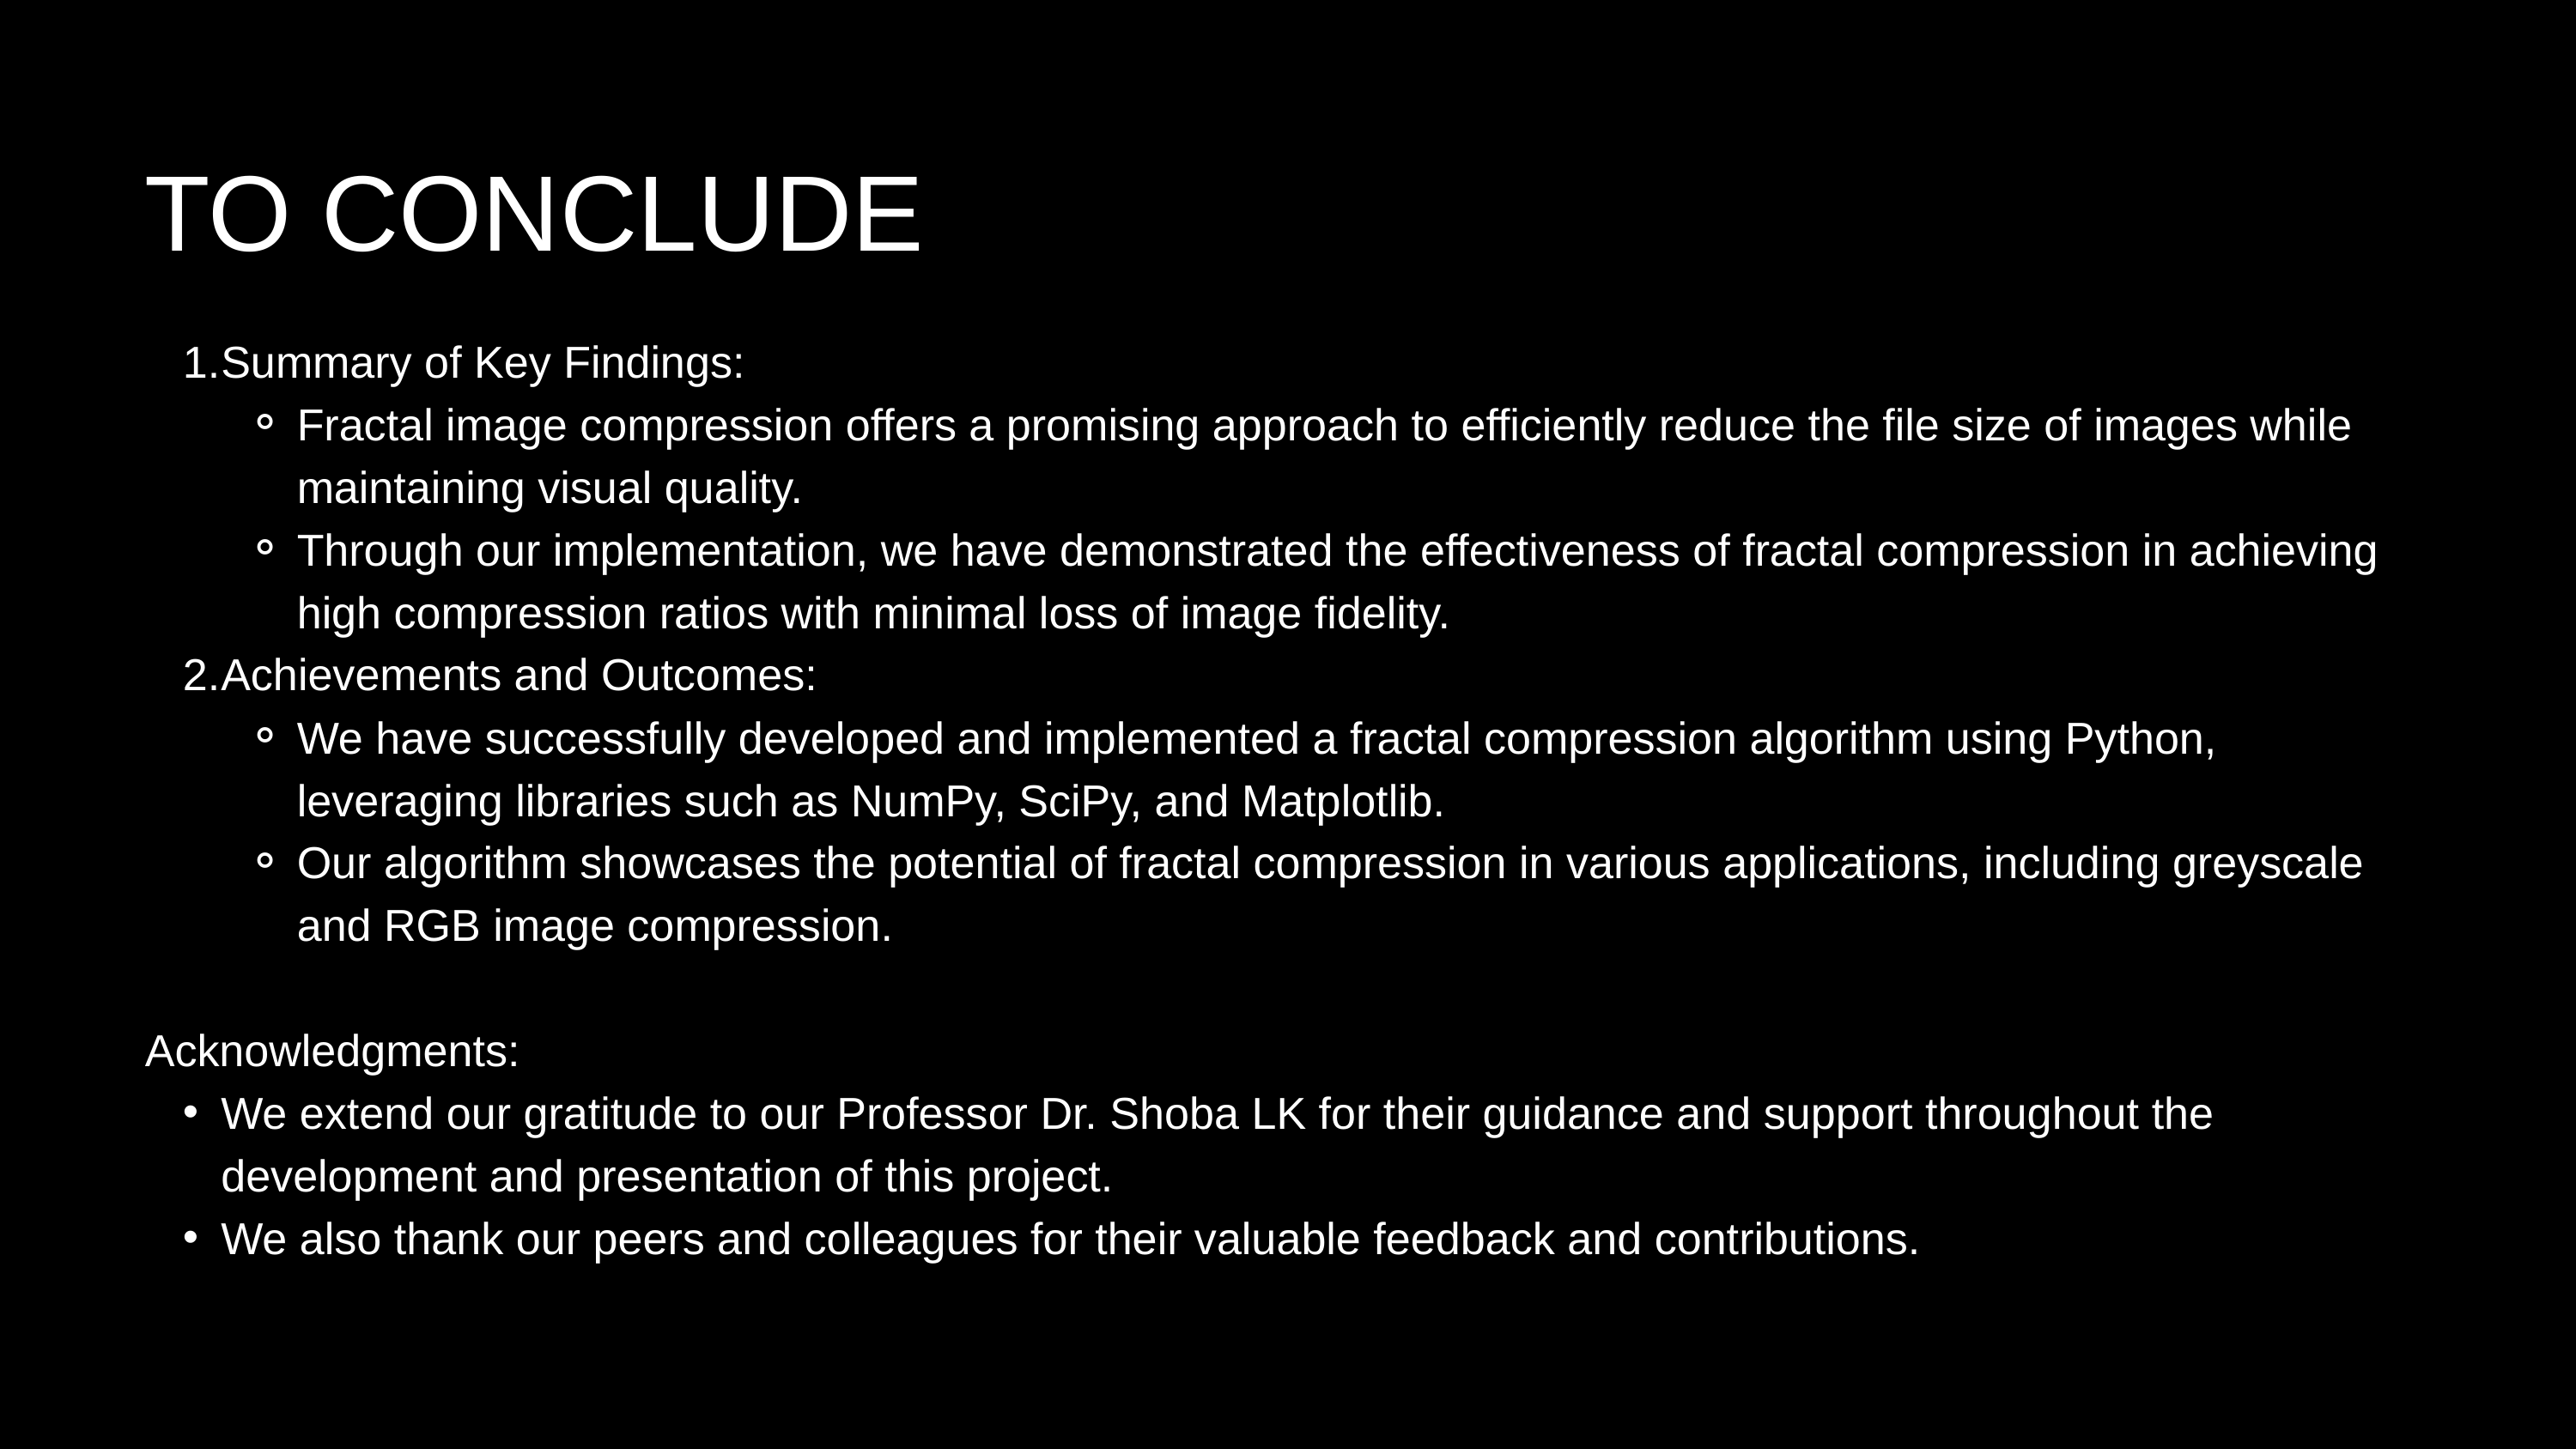

TO CONCLUDE
Summary of Key Findings:
Fractal image compression offers a promising approach to efficiently reduce the file size of images while maintaining visual quality.
Through our implementation, we have demonstrated the effectiveness of fractal compression in achieving high compression ratios with minimal loss of image fidelity.
Achievements and Outcomes:
We have successfully developed and implemented a fractal compression algorithm using Python, leveraging libraries such as NumPy, SciPy, and Matplotlib.
Our algorithm showcases the potential of fractal compression in various applications, including greyscale and RGB image compression.

Acknowledgments:
We extend our gratitude to our Professor Dr. Shoba LK for their guidance and support throughout the development and presentation of this project.
We also thank our peers and colleagues for their valuable feedback and contributions.